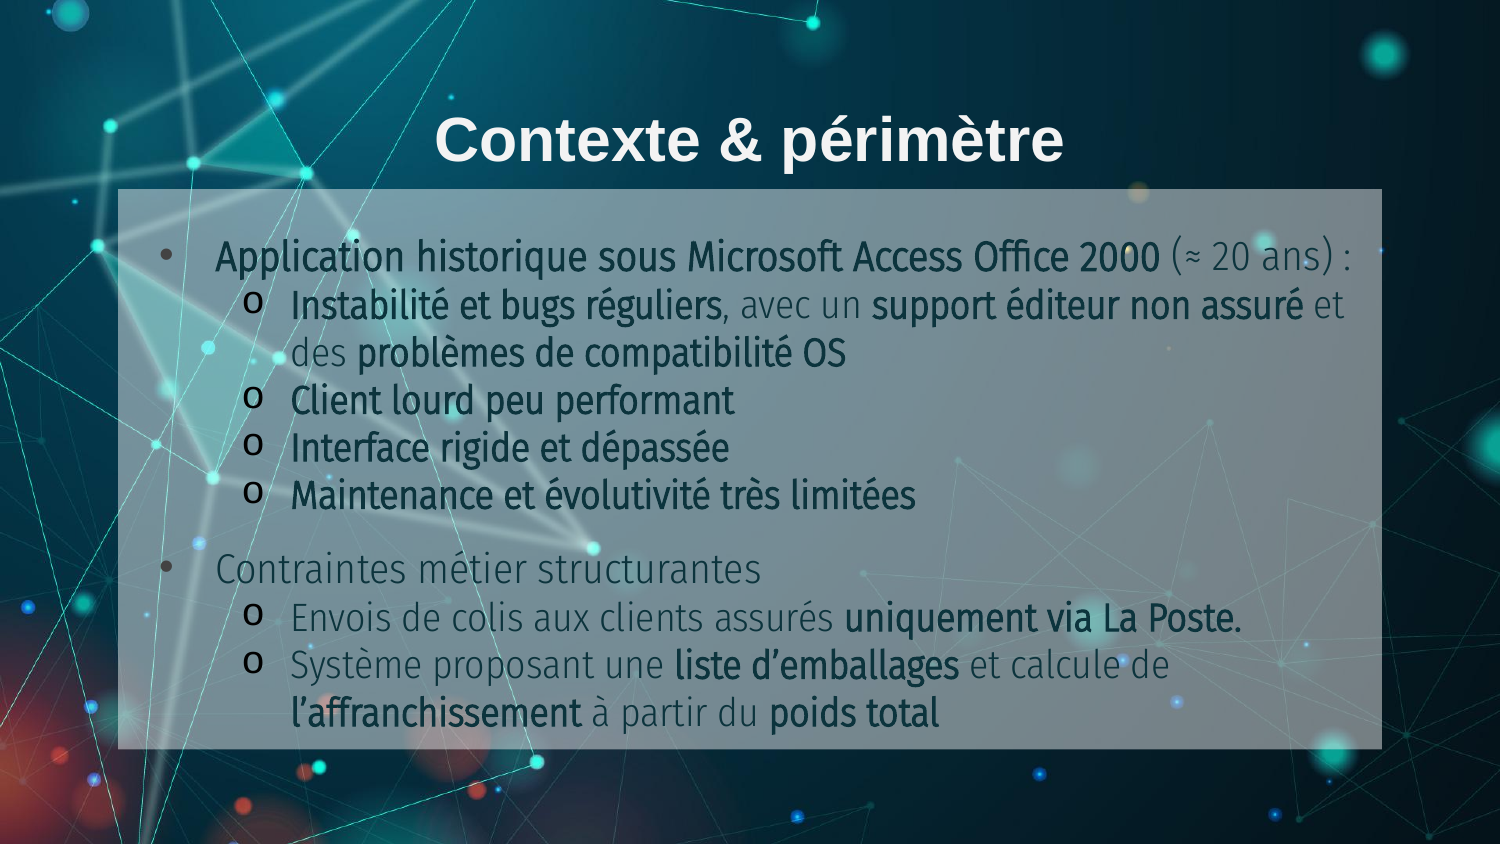

# Contexte & périmètre
Application historique sous Microsoft Access Office 2000 (≈ 20 ans) :
Instabilité et bugs réguliers, avec un support éditeur non assuré et des problèmes de compatibilité OS
Client lourd peu performant
Interface rigide et dépassée
Maintenance et évolutivité très limitées
Contraintes métier structurantes
Envois de colis aux clients assurés uniquement via La Poste.
Système proposant une liste d’emballages et calcule de l’affranchissement à partir du poids total